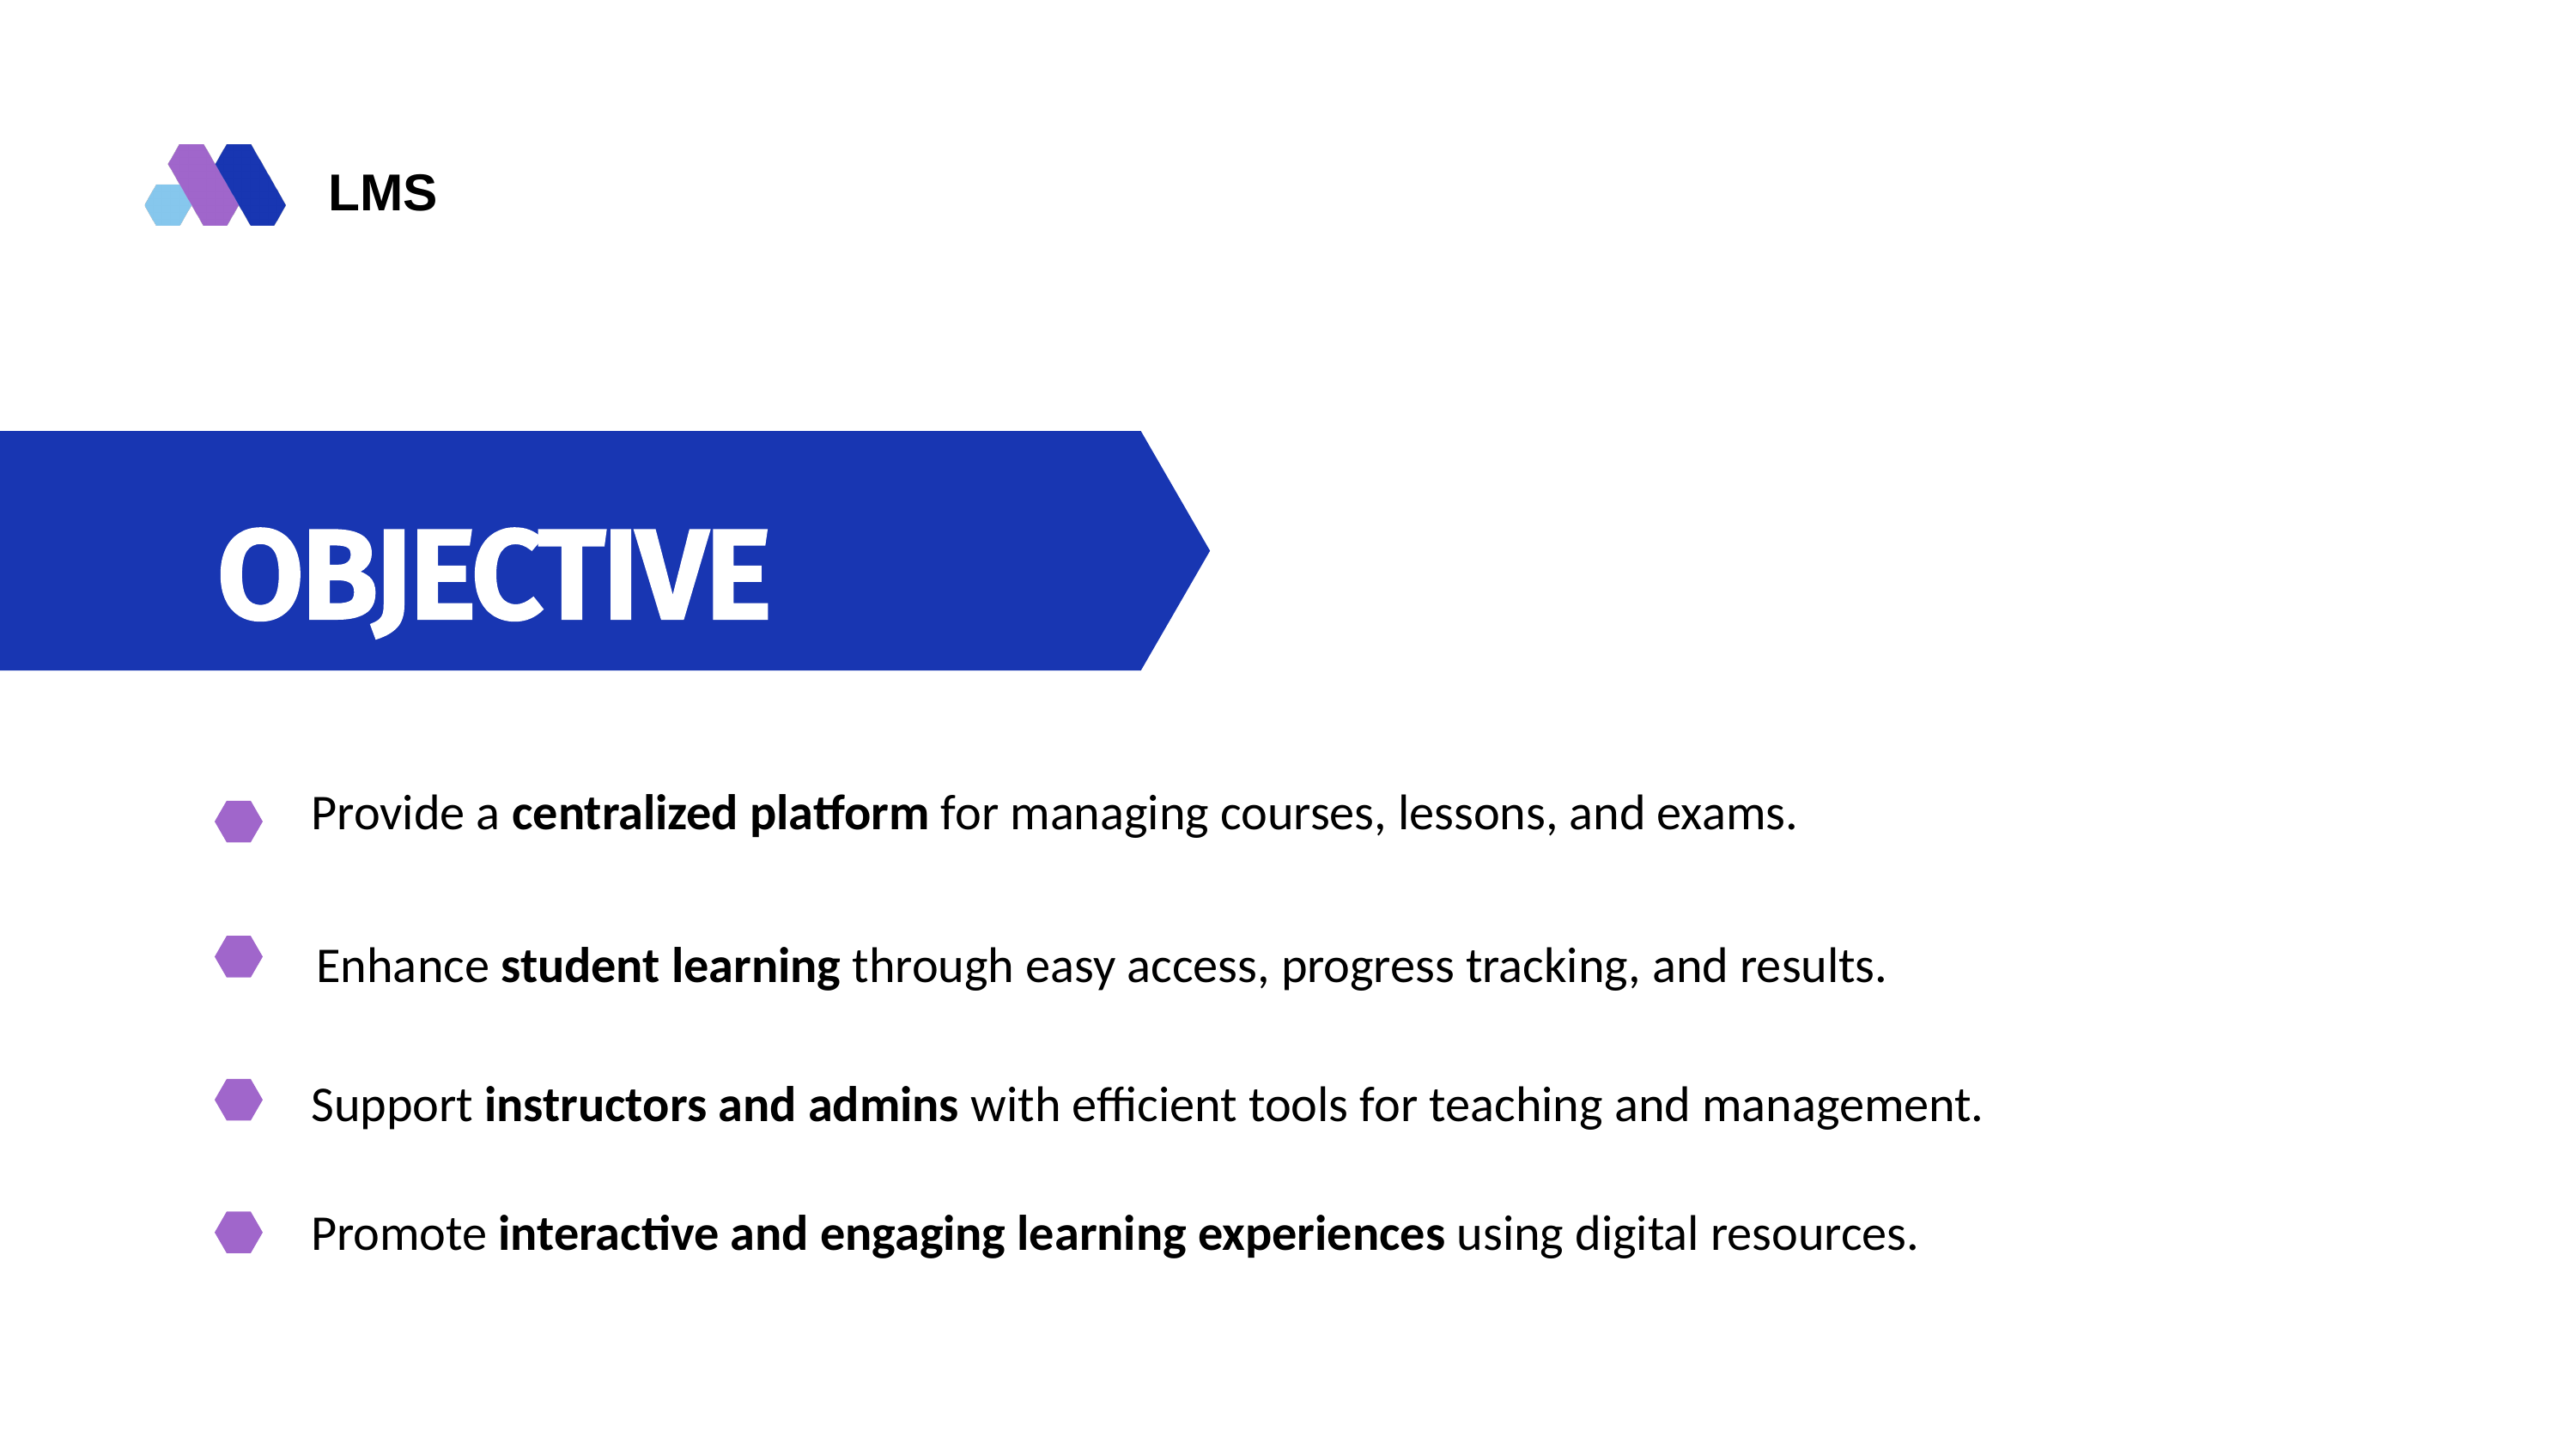

LMS

OBJECTIVE
Provide a centralized platform for managing courses, lessons, and exams.

Enhance student learning through easy access, progress tracking, and results.

Support instructors and admins with efficient tools for teaching and management.

Promote interactive and engaging learning experiences using digital resources.